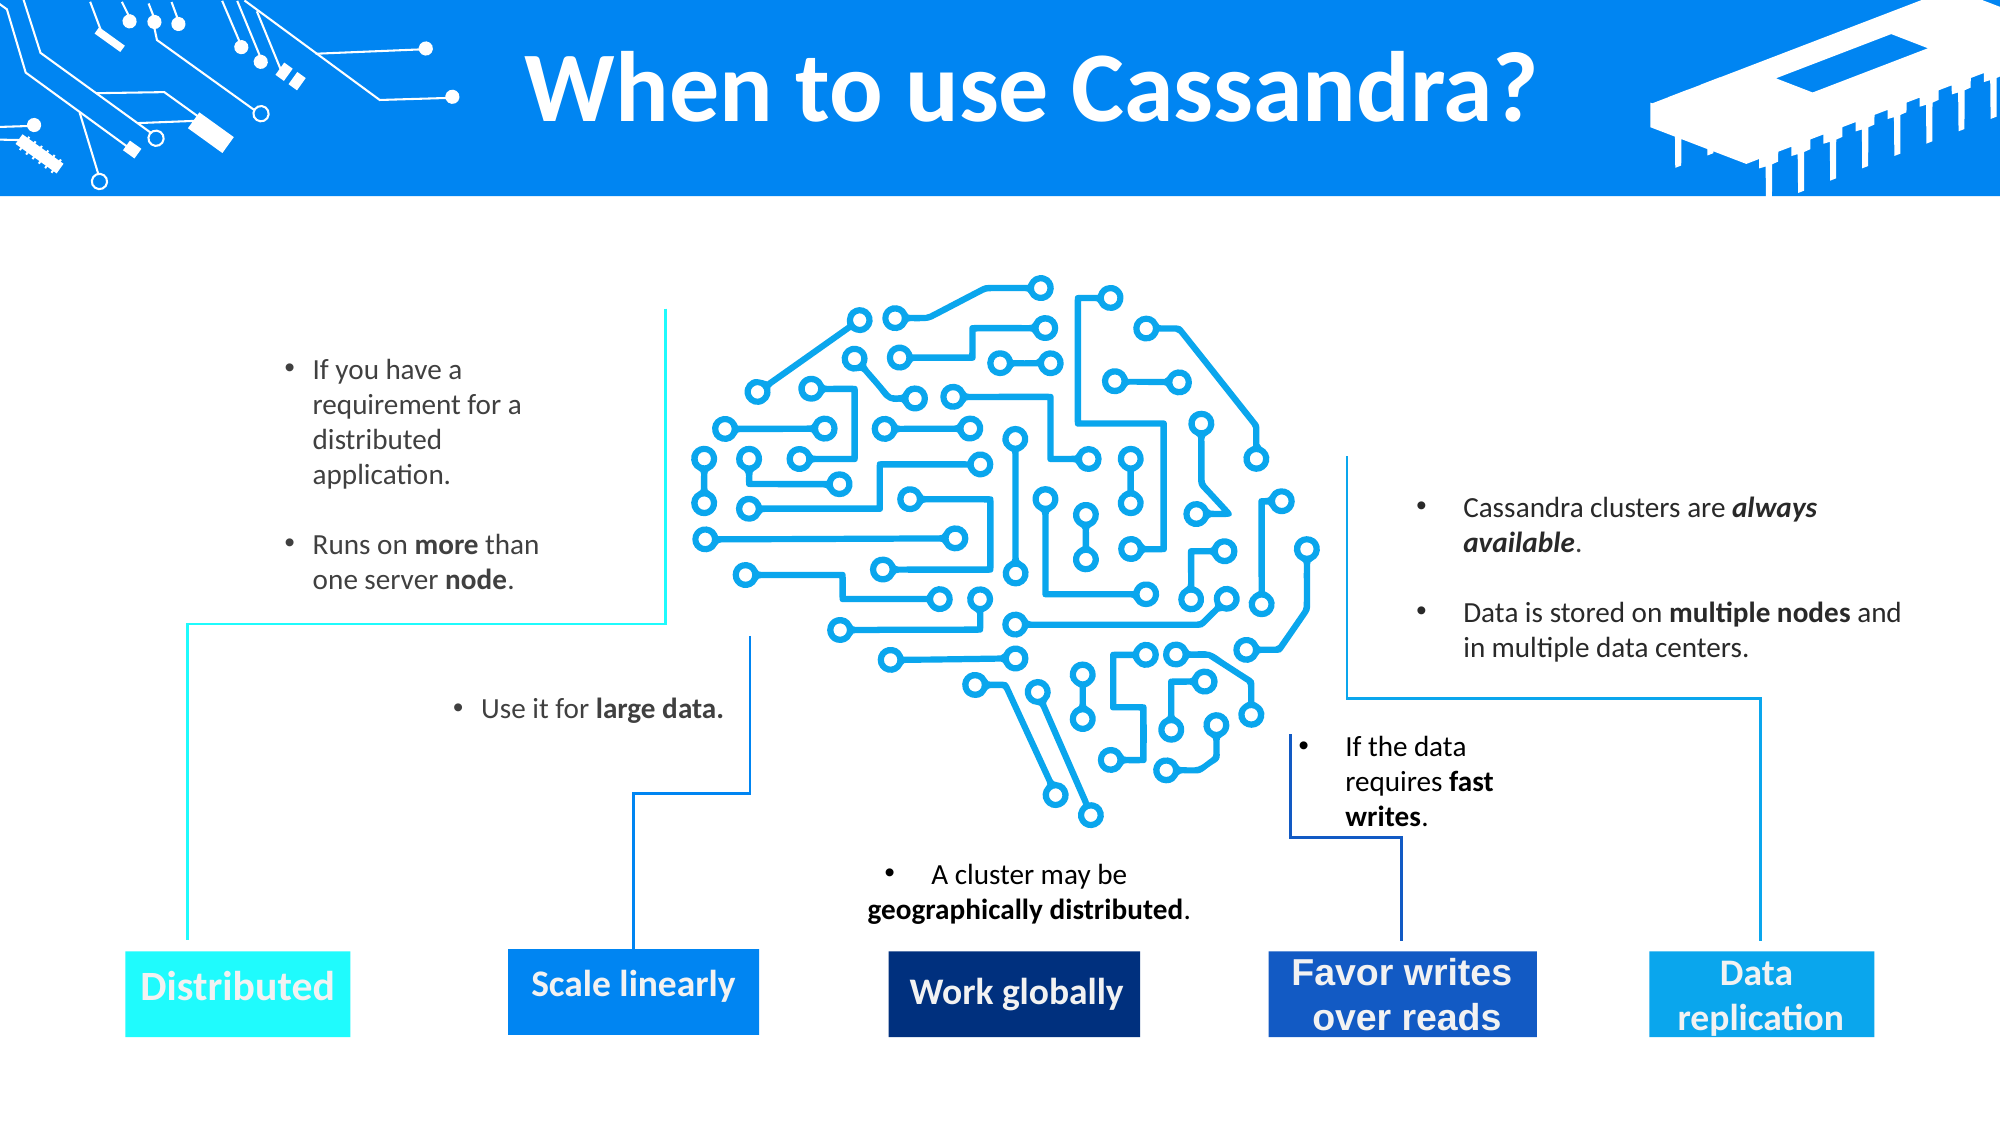

When to use Cassandra?

If you have a requirement for a distributed application.

Runs on more than one server node.
Cassandra clusters are always available.

Data is stored on multiple nodes and in multiple data centers.
Use it for large data.
If the data requires fast writes.
A cluster may be geographically distributed.
Favor writes
 over reads

Data
replication

Scale linearly
Distributed

Work globally